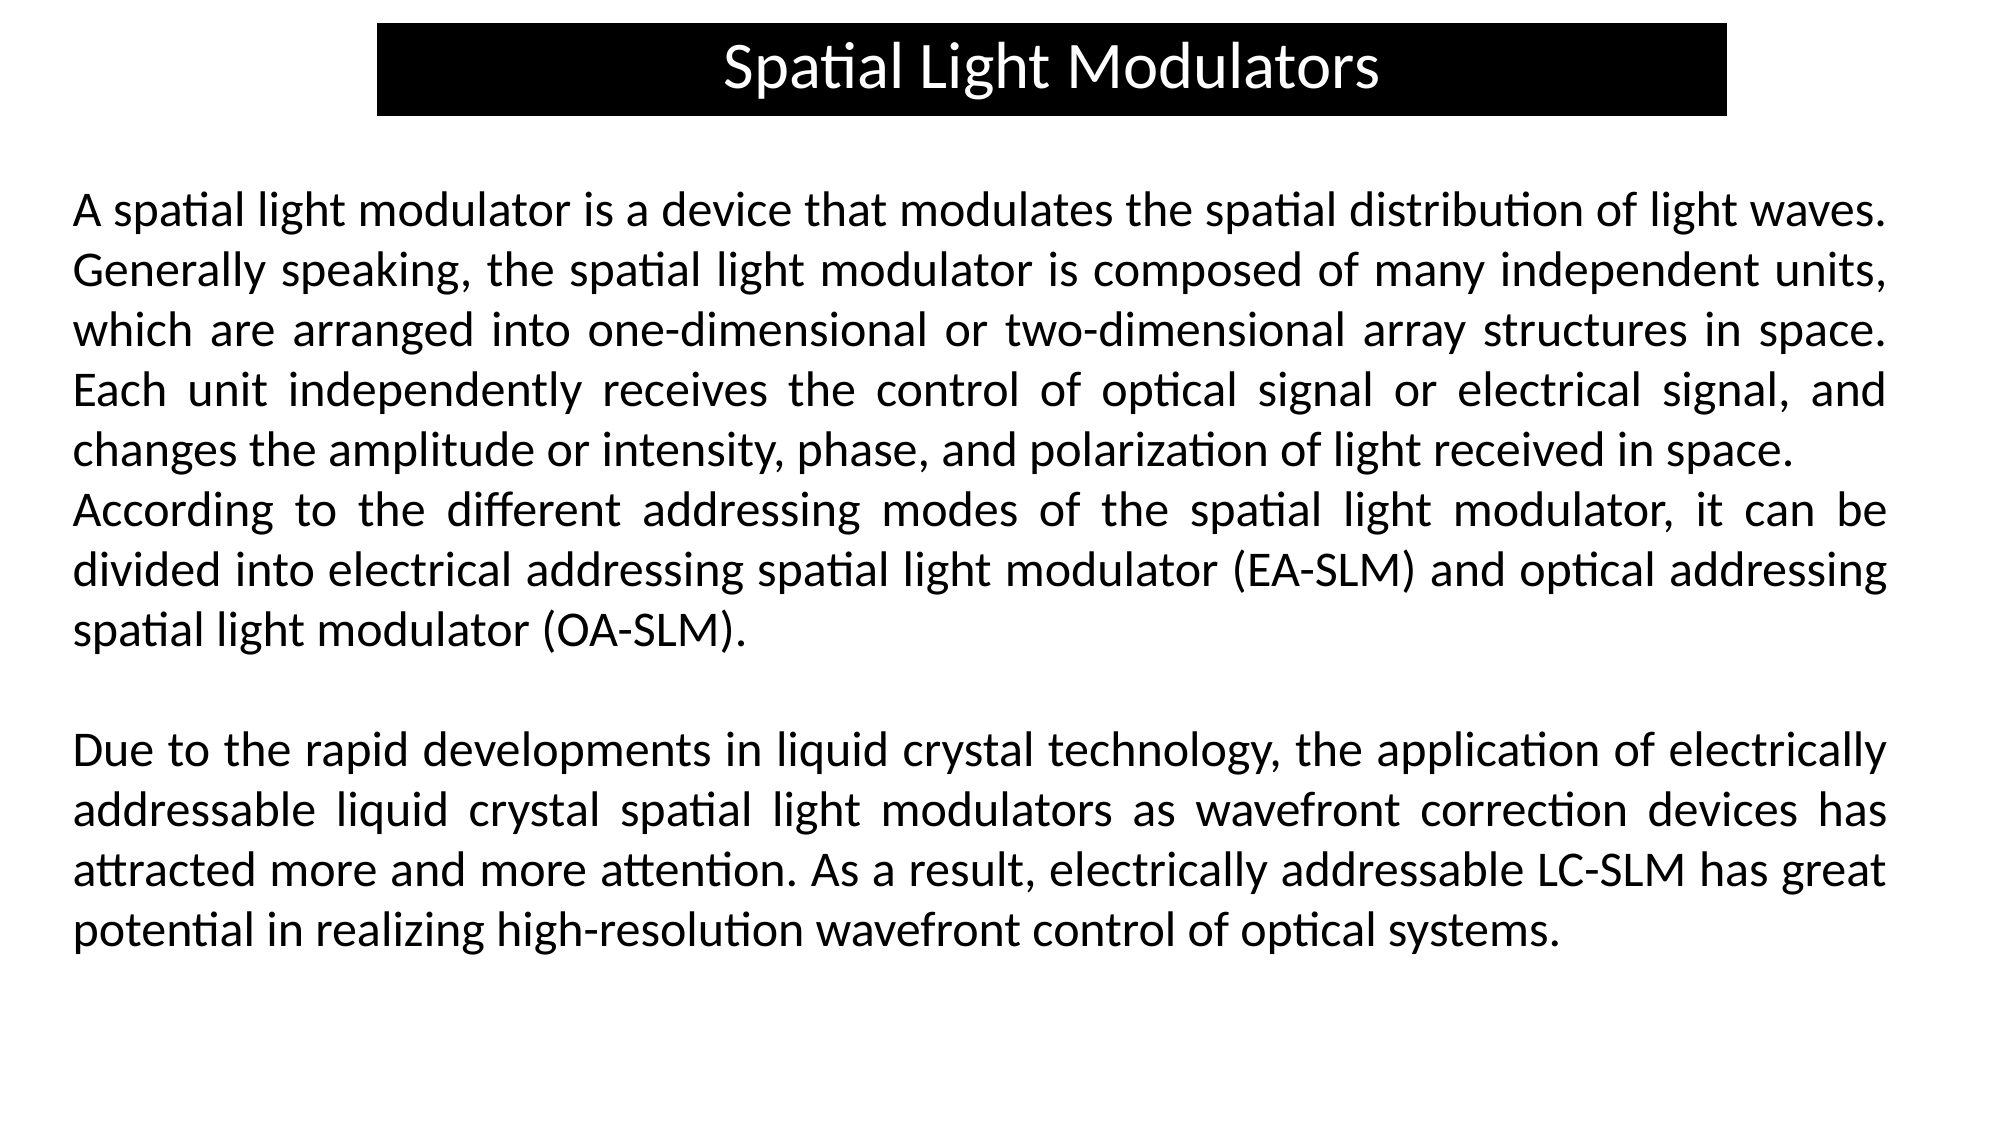

| Spatial Light Modulators |
| --- |
A spatial light modulator is a device that modulates the spatial distribution of light waves. Generally speaking, the spatial light modulator is composed of many independent units, which are arranged into one-dimensional or two-dimensional array structures in space. Each unit independently receives the control of optical signal or electrical signal, and changes the amplitude or intensity, phase, and polarization of light received in space.
According to the different addressing modes of the spatial light modulator, it can be divided into electrical addressing spatial light modulator (EA-SLM) and optical addressing spatial light modulator (OA-SLM).

Due to the rapid developments in liquid crystal technology, the application of electrically addressable liquid crystal spatial light modulators as wavefront correction devices has attracted more and more attention. As a result, electrically addressable LC-SLM has great potential in realizing high-resolution wavefront control of optical systems.